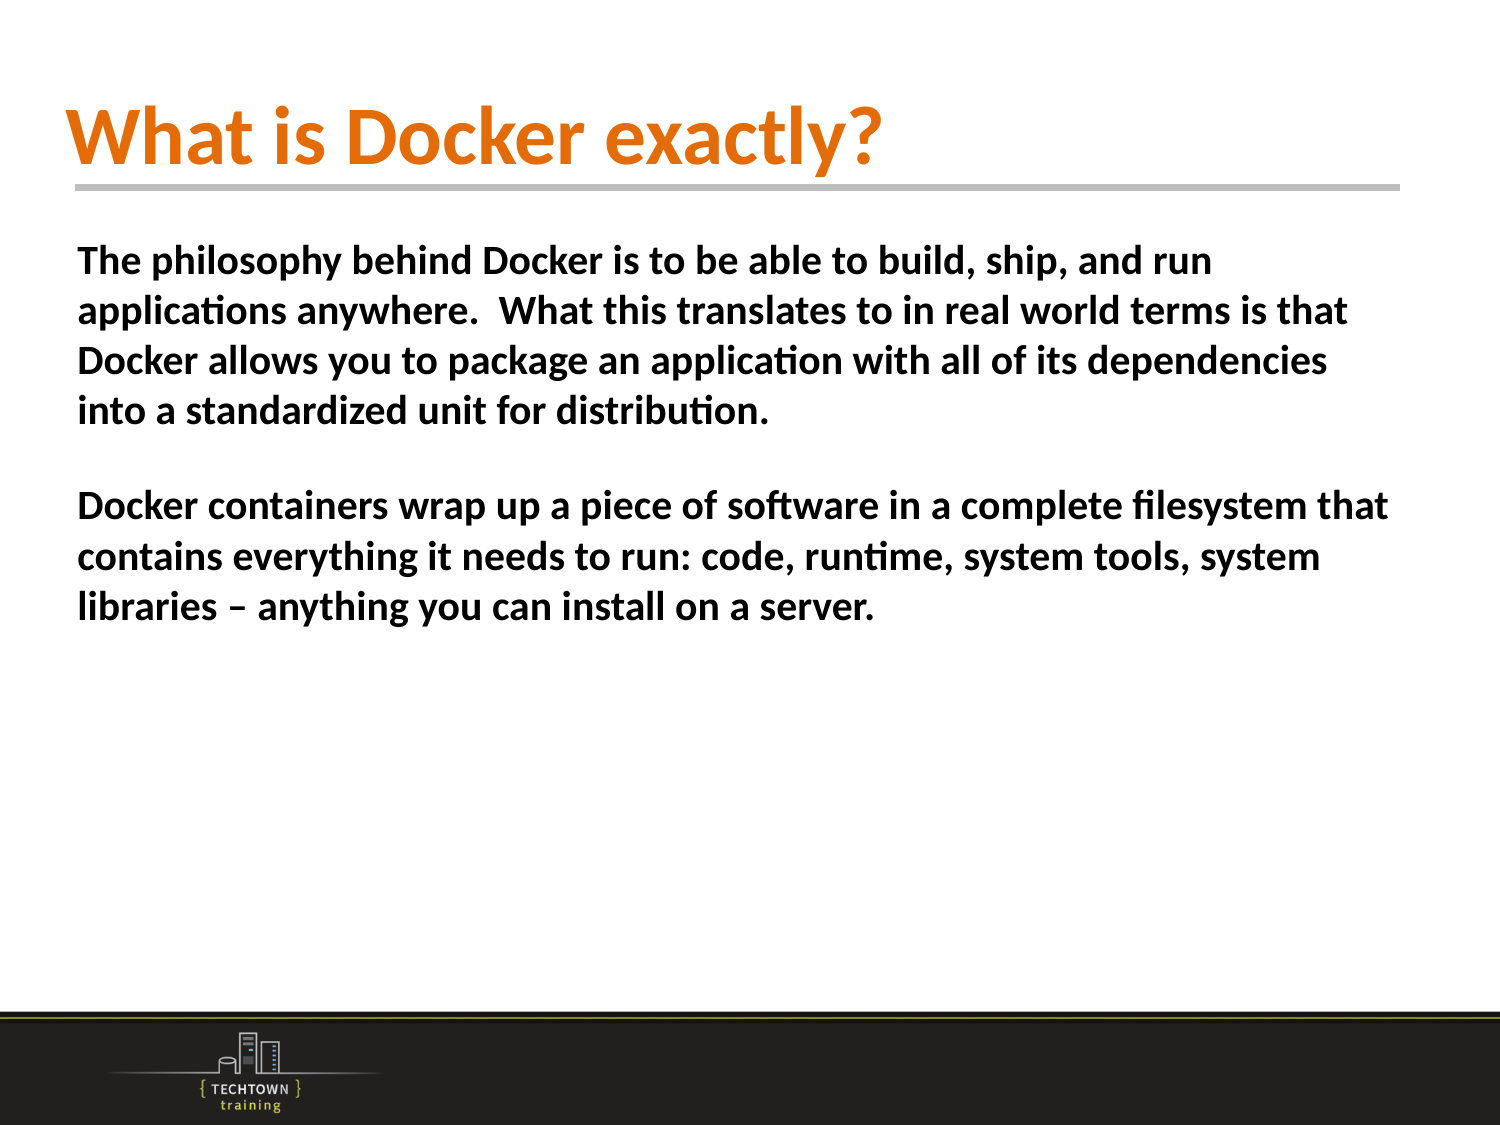

# What is Docker exactly?
The philosophy behind Docker is to be able to build, ship, and run applications anywhere.  What this translates to in real world terms is that Docker allows you to package an application with all of its dependencies into a standardized unit for distribution.
Docker containers wrap up a piece of software in a complete filesystem that contains everything it needs to run: code, runtime, system tools, system libraries – anything you can install on a server.